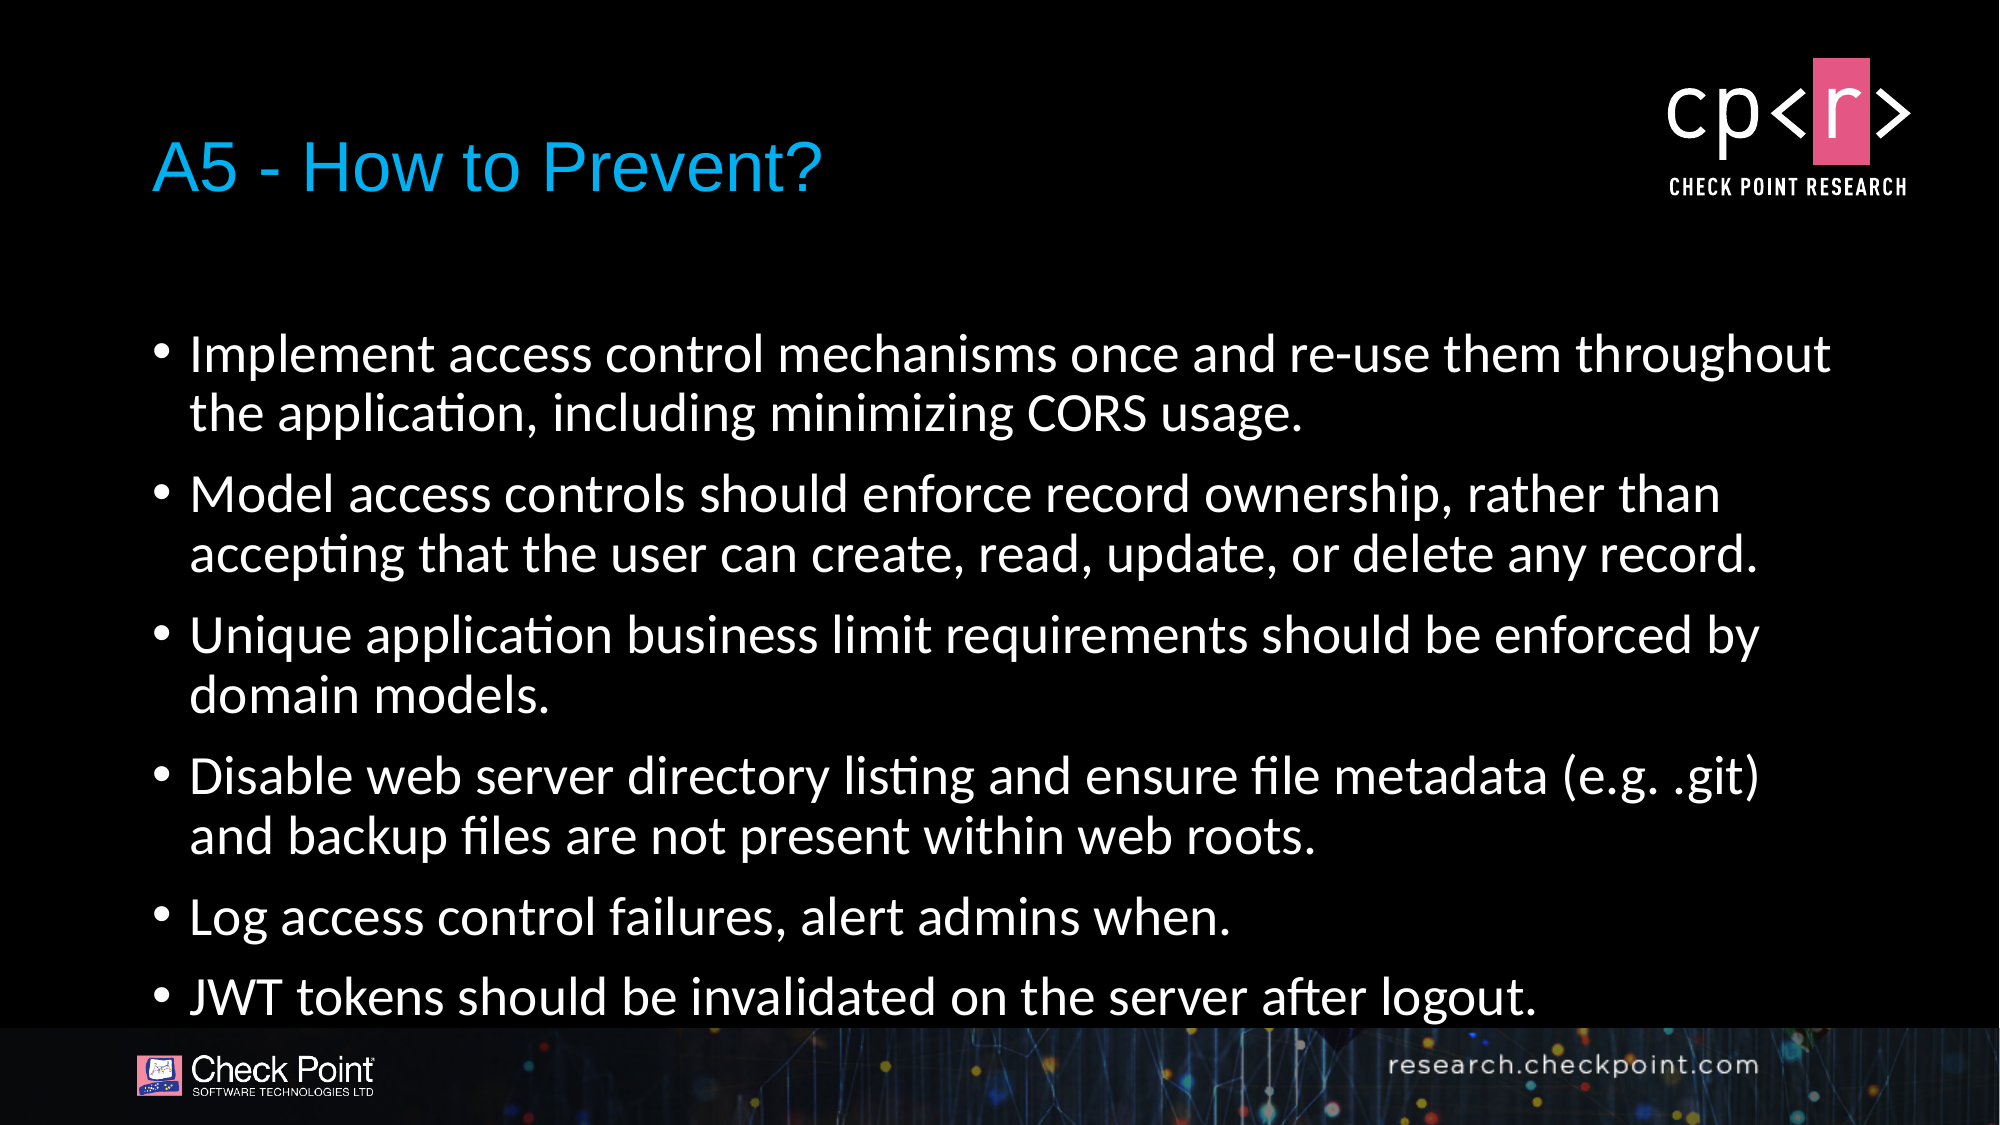

# A5 - How to Prevent?
Implement access control mechanisms once and re-use them throughout the application, including minimizing CORS usage.
Model access controls should enforce record ownership, rather than accepting that the user can create, read, update, or delete any record.
Unique application business limit requirements should be enforced by domain models.
Disable web server directory listing and ensure file metadata (e.g. .git) and backup files are not present within web roots.
Log access control failures, alert admins when.
JWT tokens should be invalidated on the server after logout.